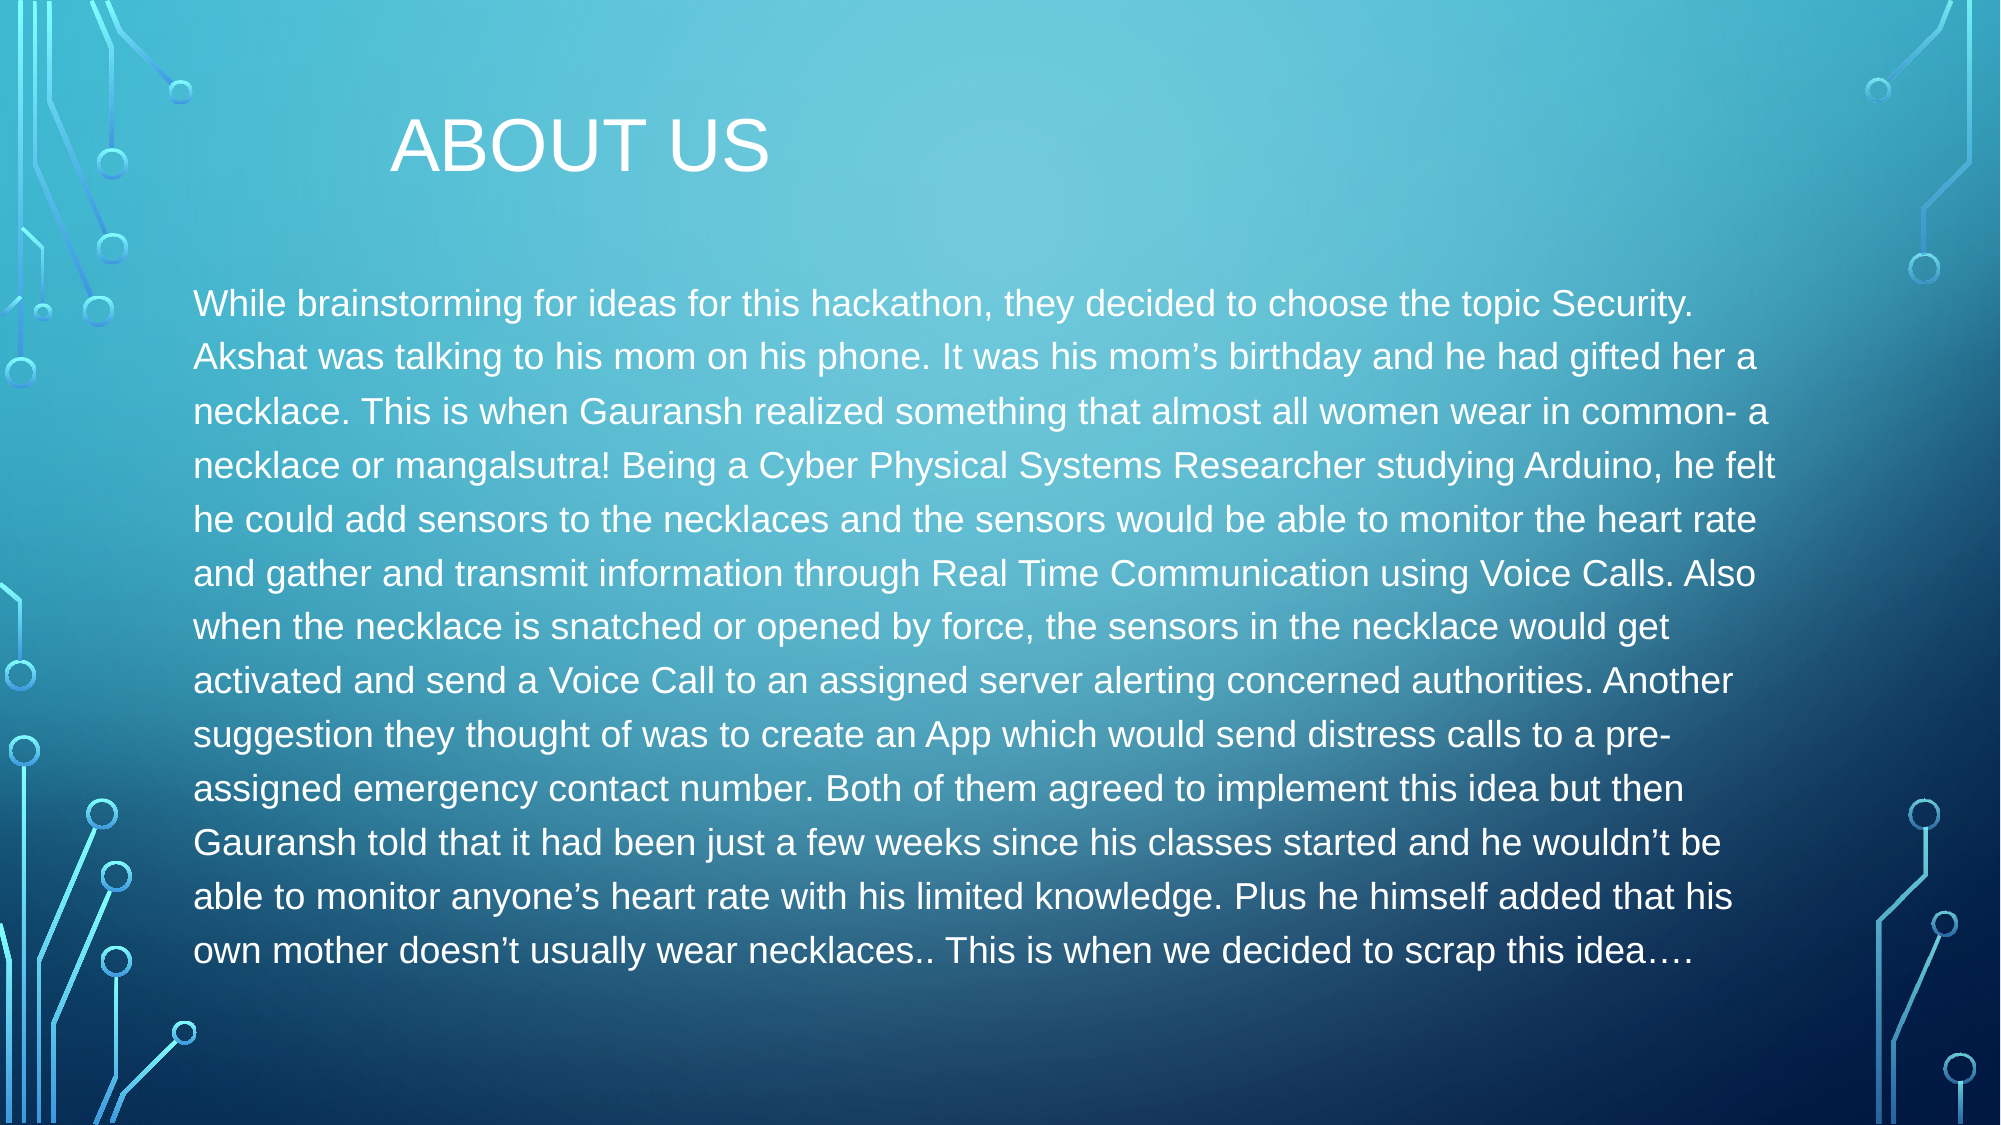

# About us
While brainstorming for ideas for this hackathon, they decided to choose the topic Security. Akshat was talking to his mom on his phone. It was his mom’s birthday and he had gifted her a necklace. This is when Gauransh realized something that almost all women wear in common- a necklace or mangalsutra! Being a Cyber Physical Systems Researcher studying Arduino, he felt he could add sensors to the necklaces and the sensors would be able to monitor the heart rate and gather and transmit information through Real Time Communication using Voice Calls. Also when the necklace is snatched or opened by force, the sensors in the necklace would get activated and send a Voice Call to an assigned server alerting concerned authorities. Another suggestion they thought of was to create an App which would send distress calls to a pre-assigned emergency contact number. Both of them agreed to implement this idea but then Gauransh told that it had been just a few weeks since his classes started and he wouldn’t be able to monitor anyone’s heart rate with his limited knowledge. Plus he himself added that his own mother doesn’t usually wear necklaces.. This is when we decided to scrap this idea….